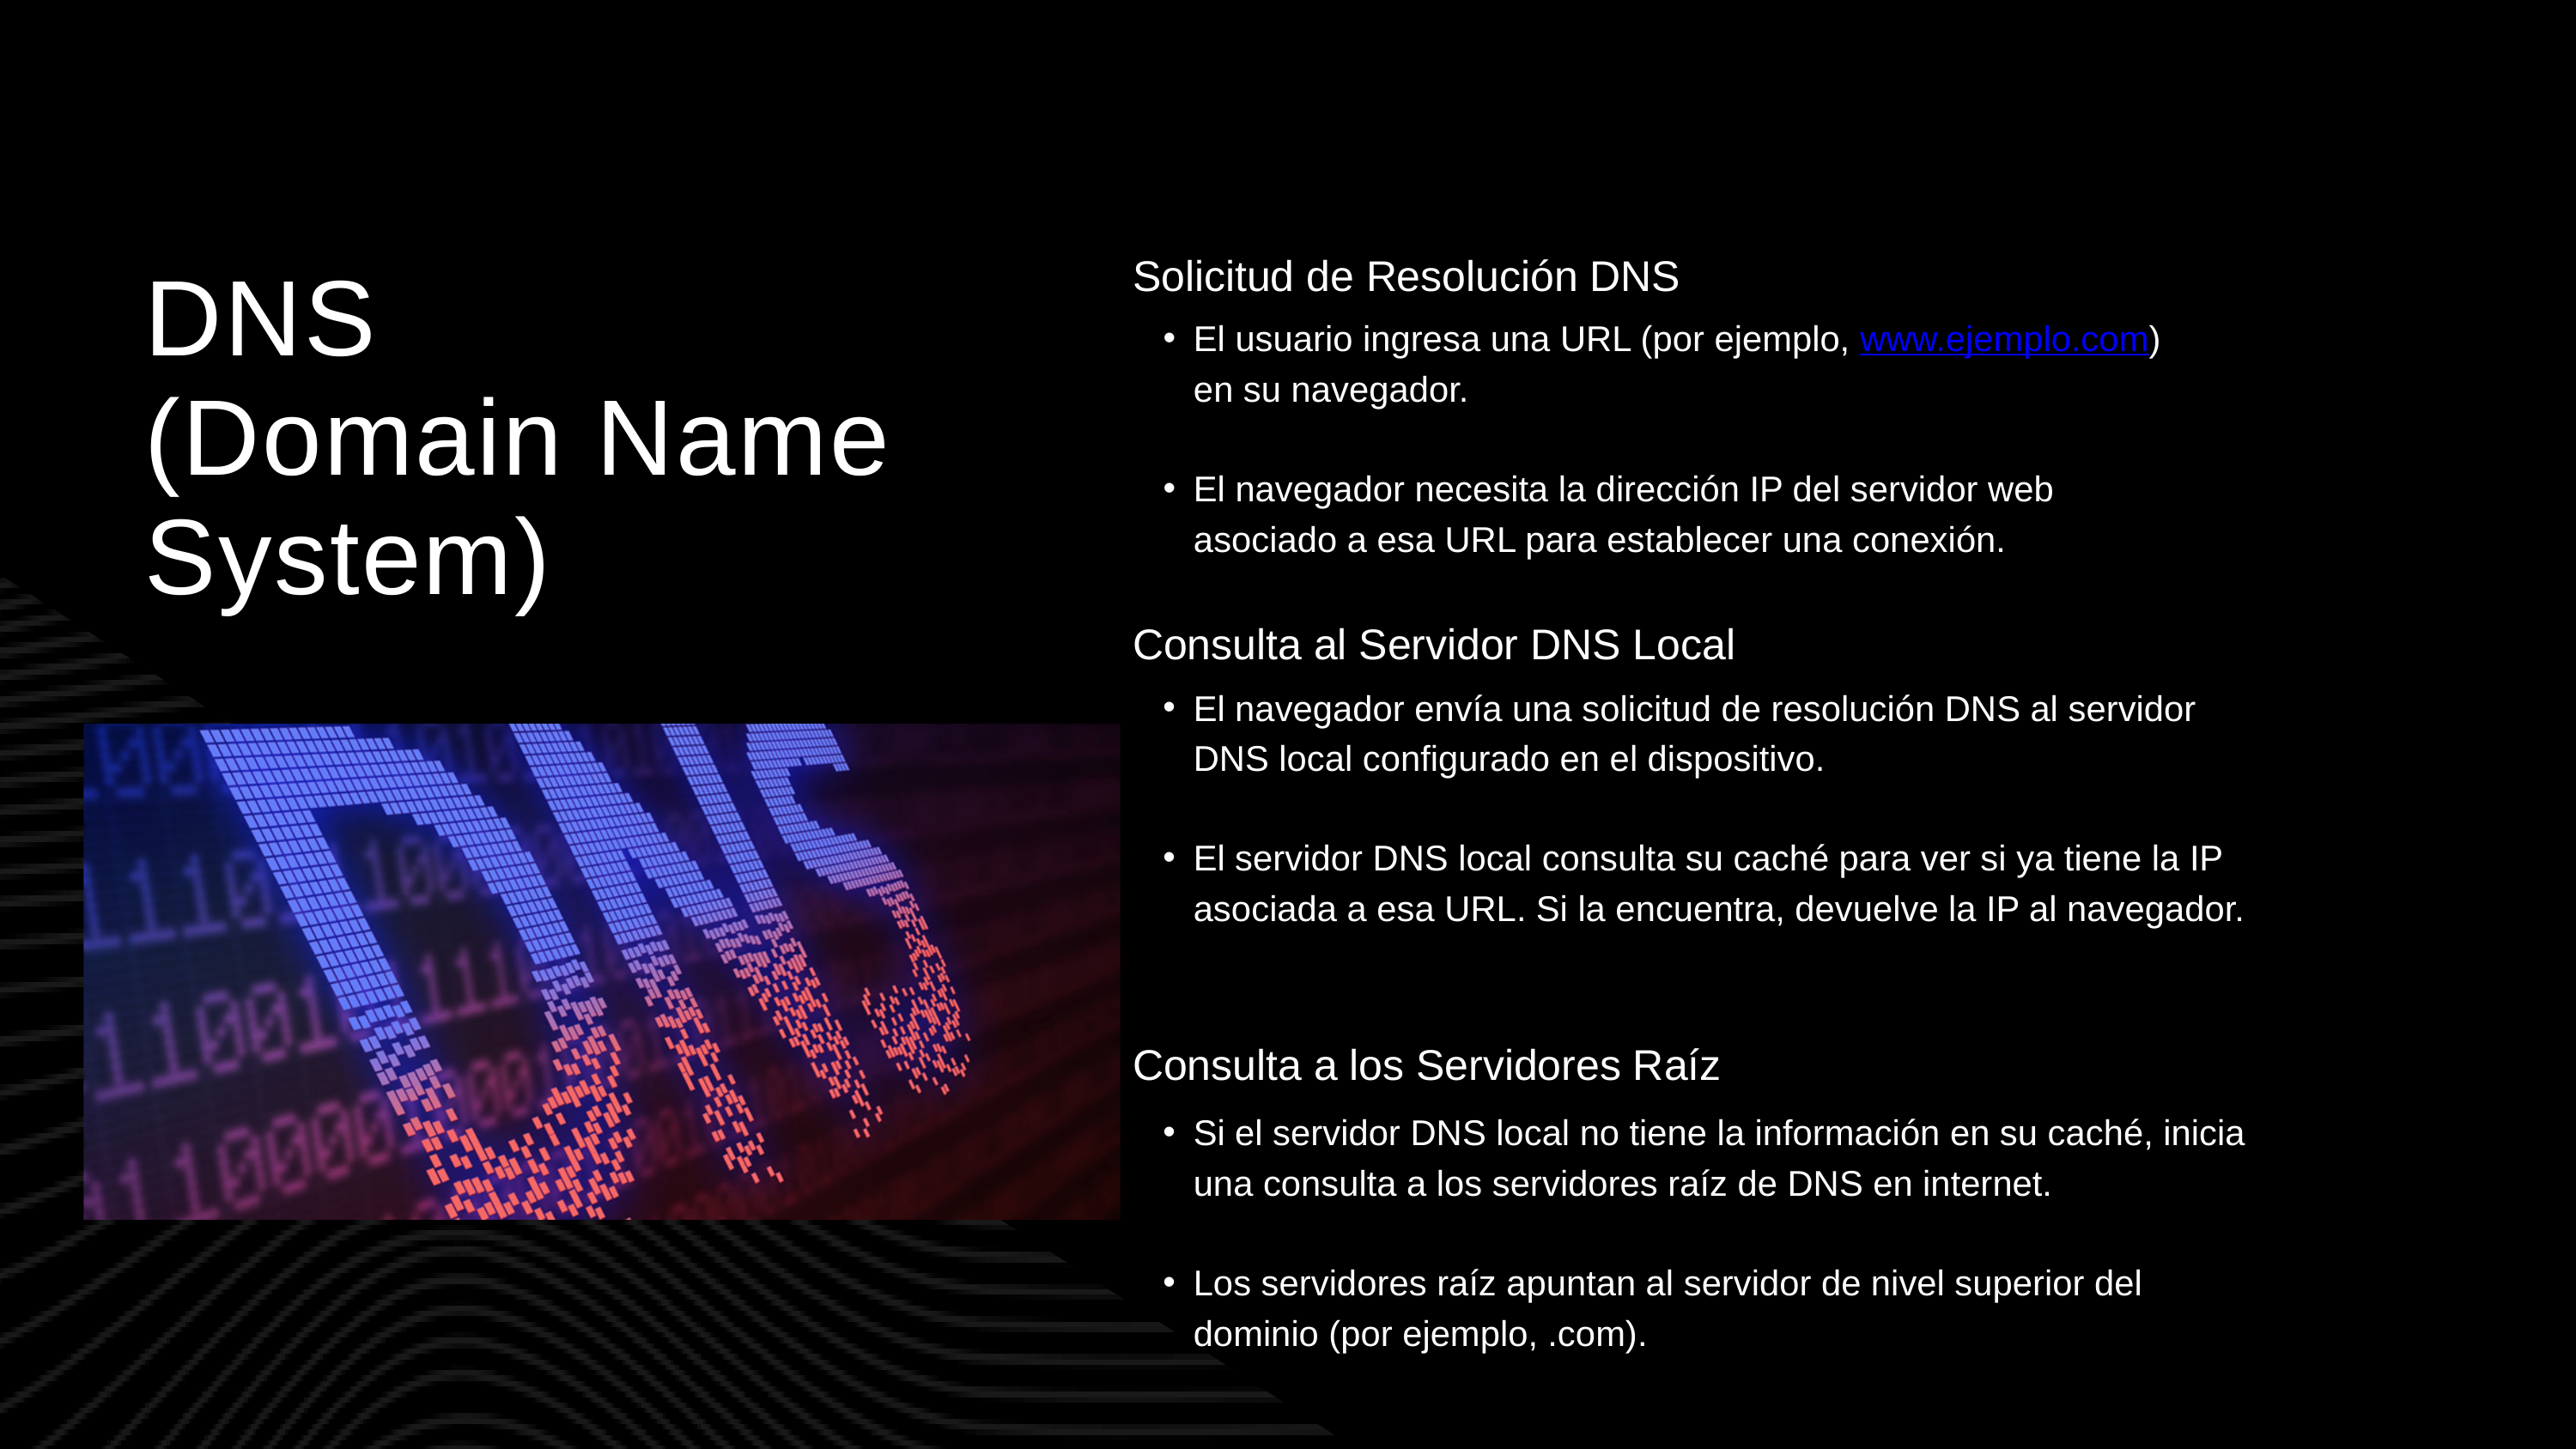

Solicitud de Resolución DNS
DNS
(Domain Name System)
El usuario ingresa una URL (por ejemplo, www.ejemplo.com) en su navegador.

El navegador necesita la dirección IP del servidor web asociado a esa URL para establecer una conexión.

Consulta al Servidor DNS Local

El navegador envía una solicitud de resolución DNS al servidor DNS local configurado en el dispositivo.

El servidor DNS local consulta su caché para ver si ya tiene la IP asociada a esa URL. Si la encuentra, devuelve la IP al navegador.

Consulta a los Servidores Raíz
Si el servidor DNS local no tiene la información en su caché, inicia una consulta a los servidores raíz de DNS en internet.

Los servidores raíz apuntan al servidor de nivel superior del dominio (por ejemplo, .com).